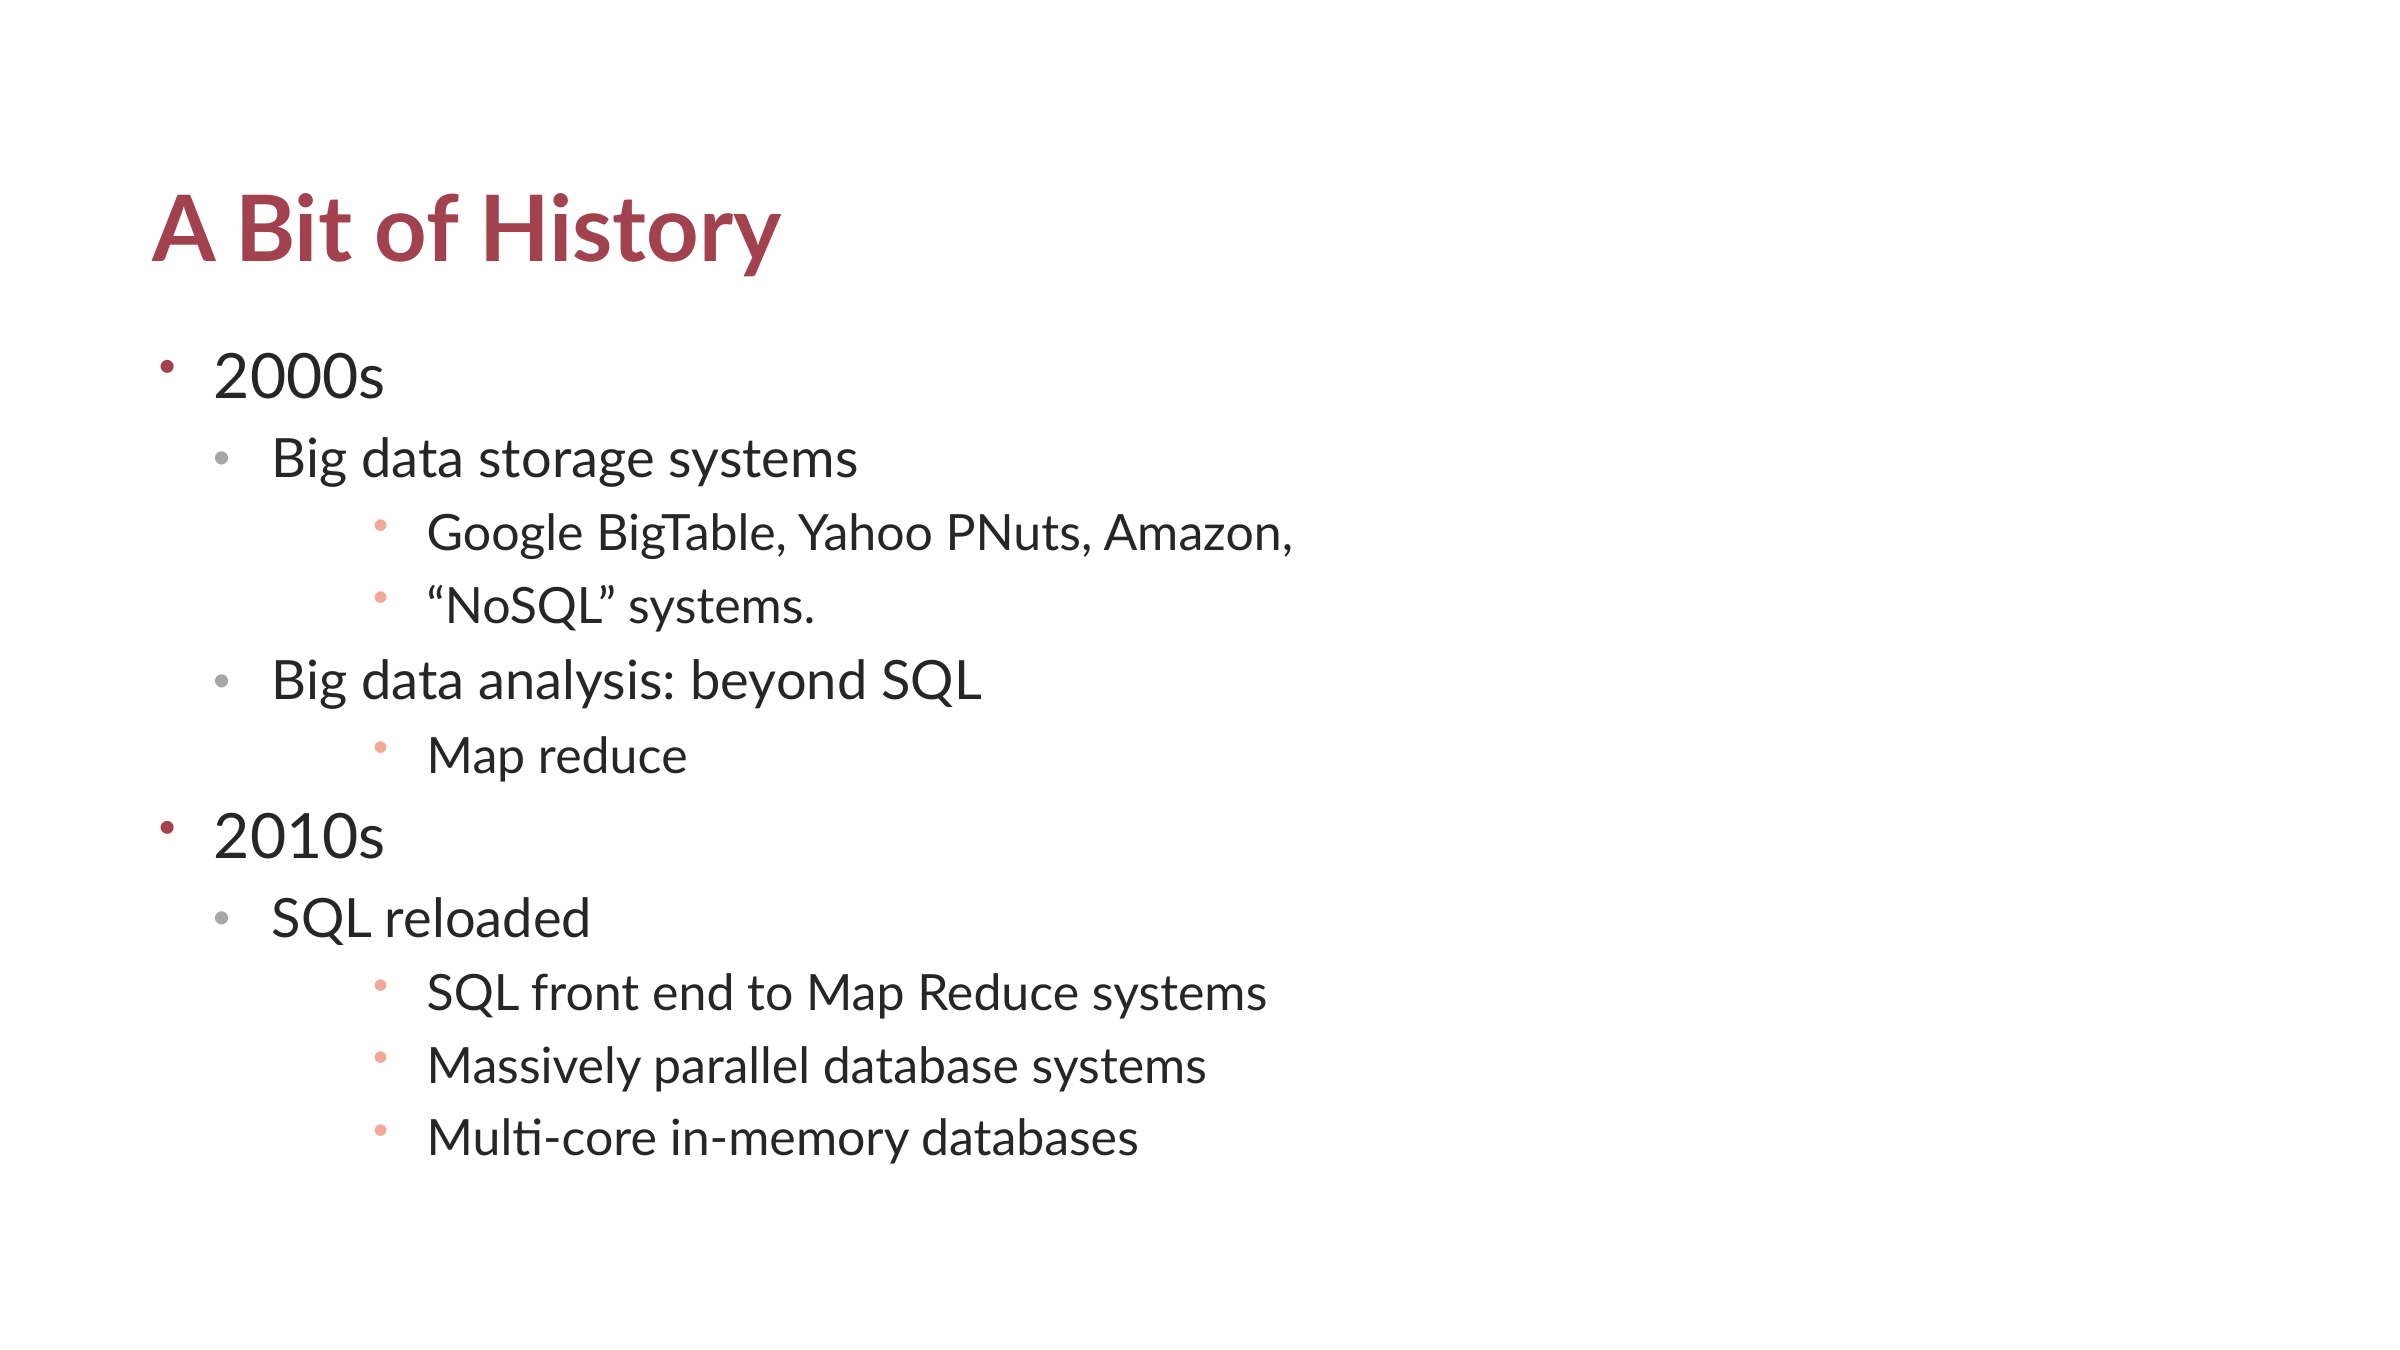

# A Bit of History
2000s
Big data storage systems
Google BigTable, Yahoo PNuts, Amazon,
“NoSQL” systems.
Big data analysis: beyond SQL
Map reduce
2010s
SQL reloaded
SQL front end to Map Reduce systems
Massively parallel database systems
Multi-core in-memory databases